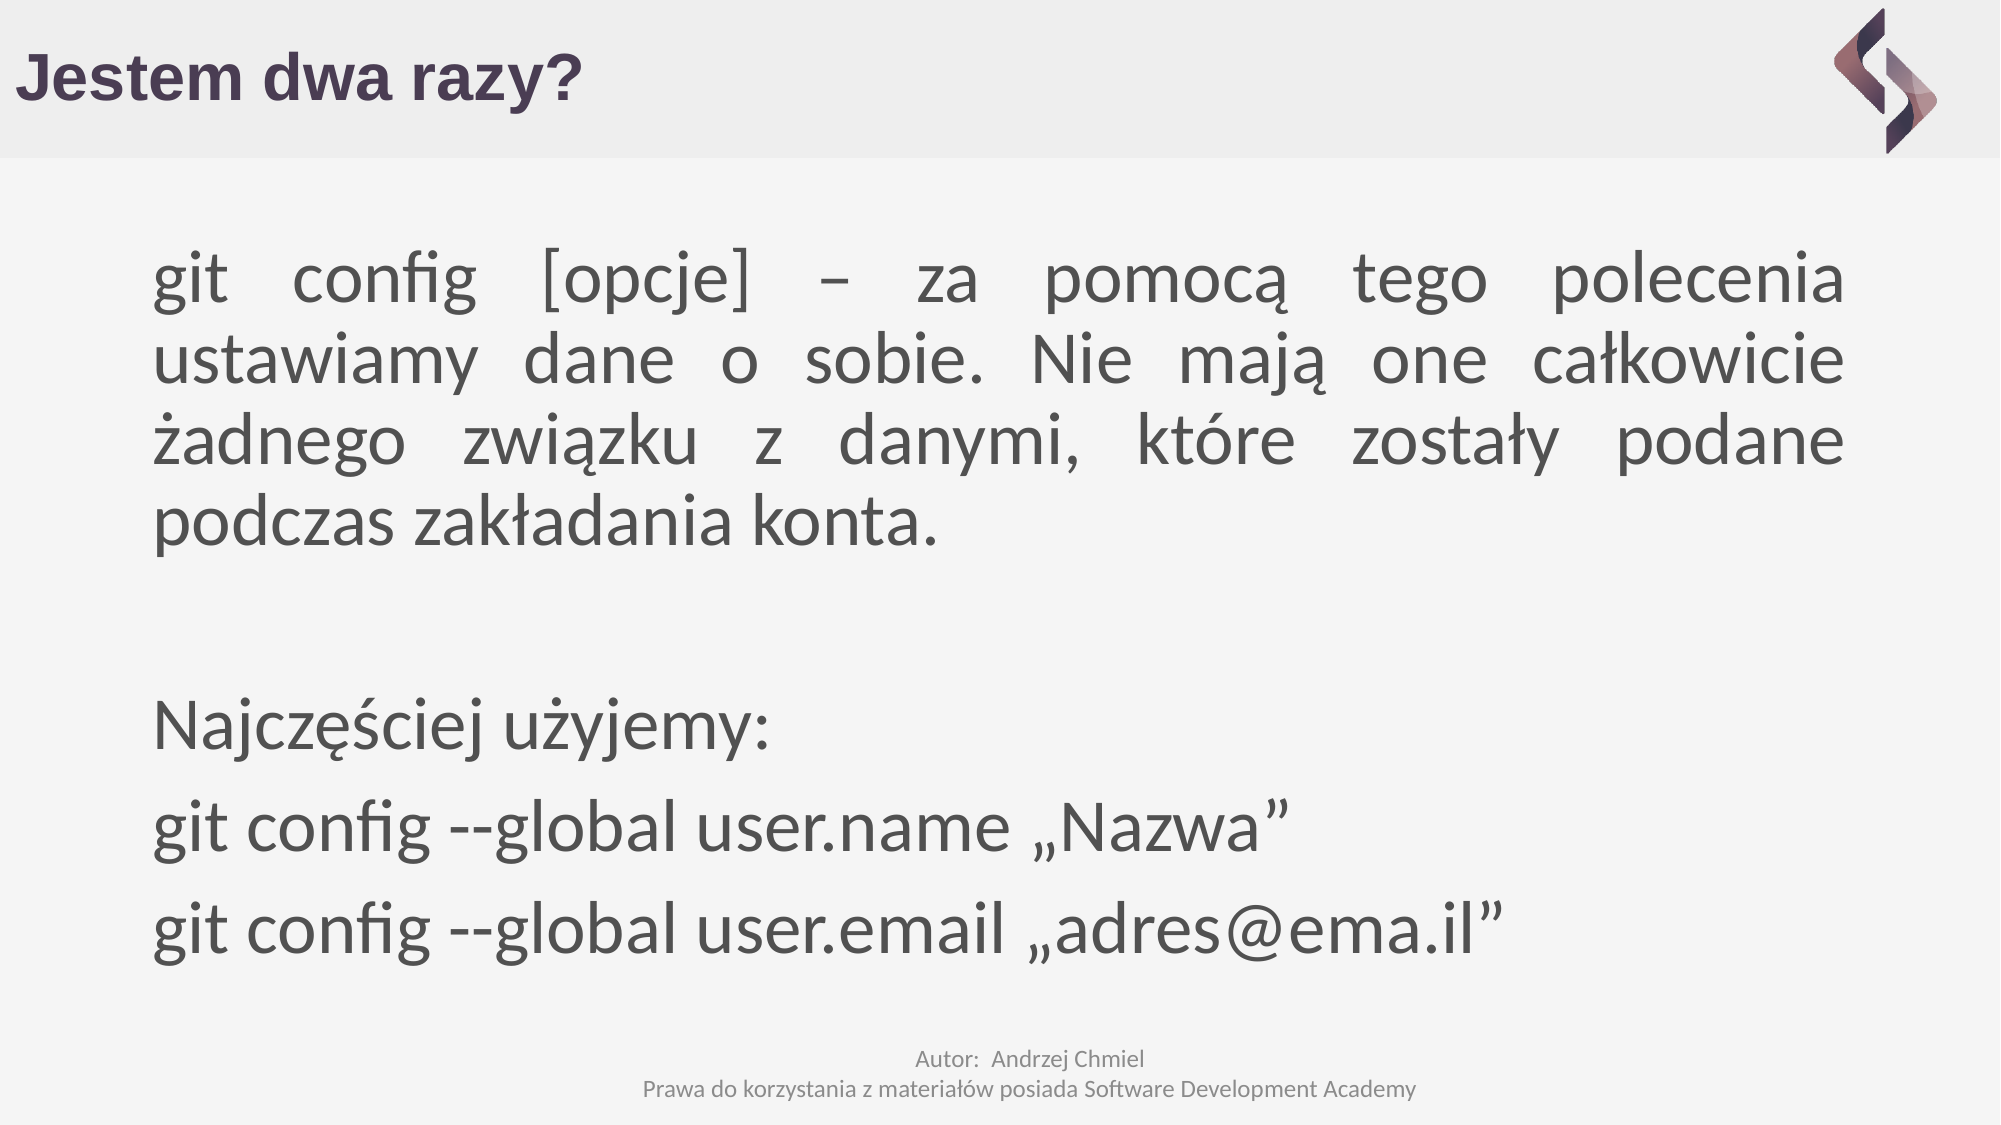

# Jestem dwa razy?
git config [opcje] – za pomocą tego polecenia ustawiamy dane o sobie. Nie mają one całkowicie żadnego związku z danymi, które zostały podane podczas zakładania konta.

Najczęściej użyjemy:
git config --global user.name „Nazwa”
git config --global user.email „adres@ema.il”
Autor:  Andrzej Chmiel
Prawa do korzystania z materiałów posiada Software Development Academy